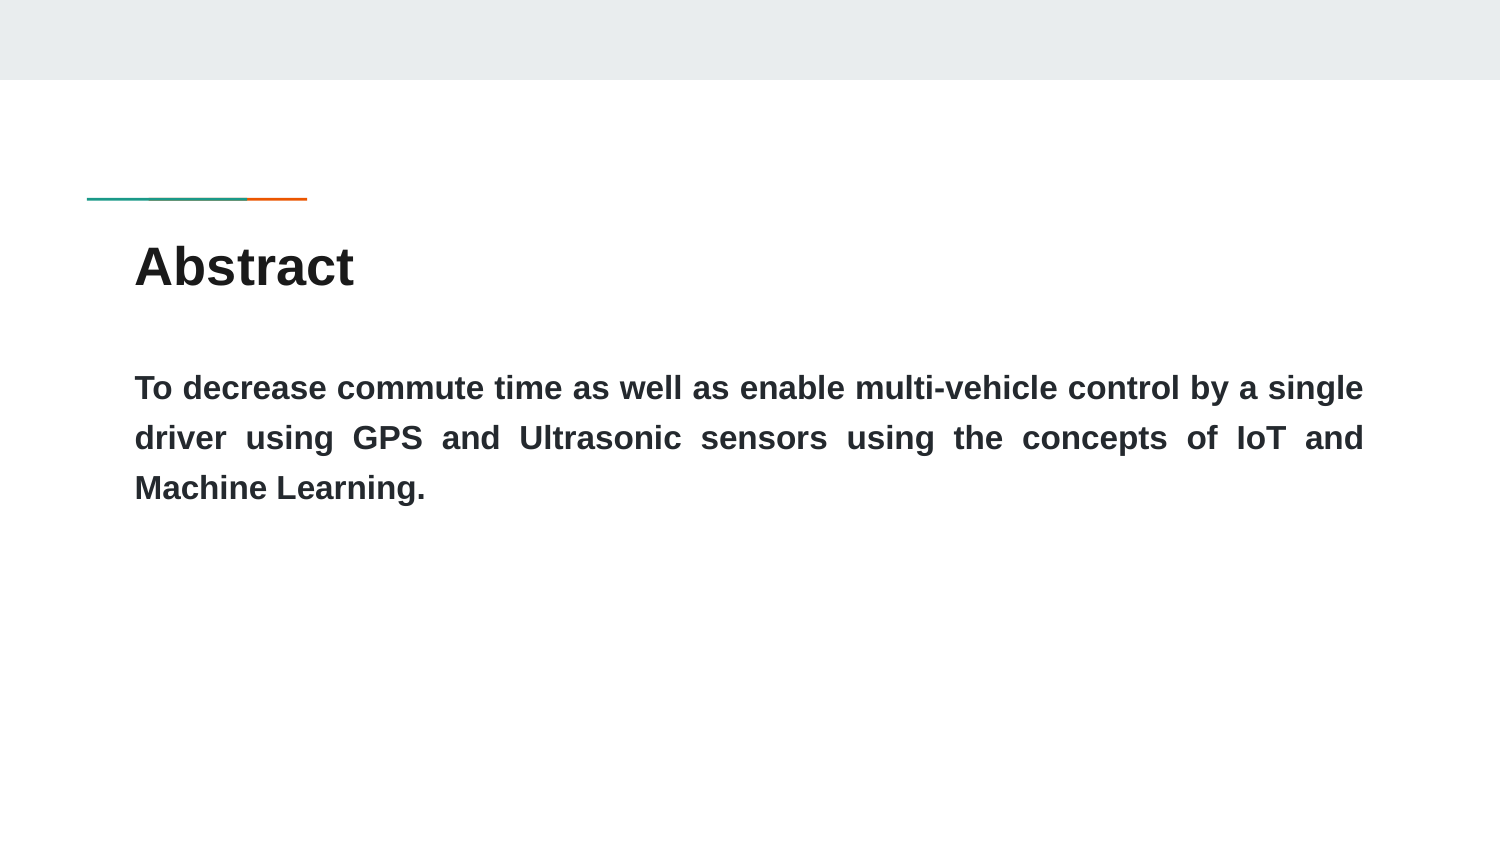

# Abstract
To decrease commute time as well as enable multi-vehicle control by a single driver using GPS and Ultrasonic sensors using the concepts of IoT and Machine Learning.